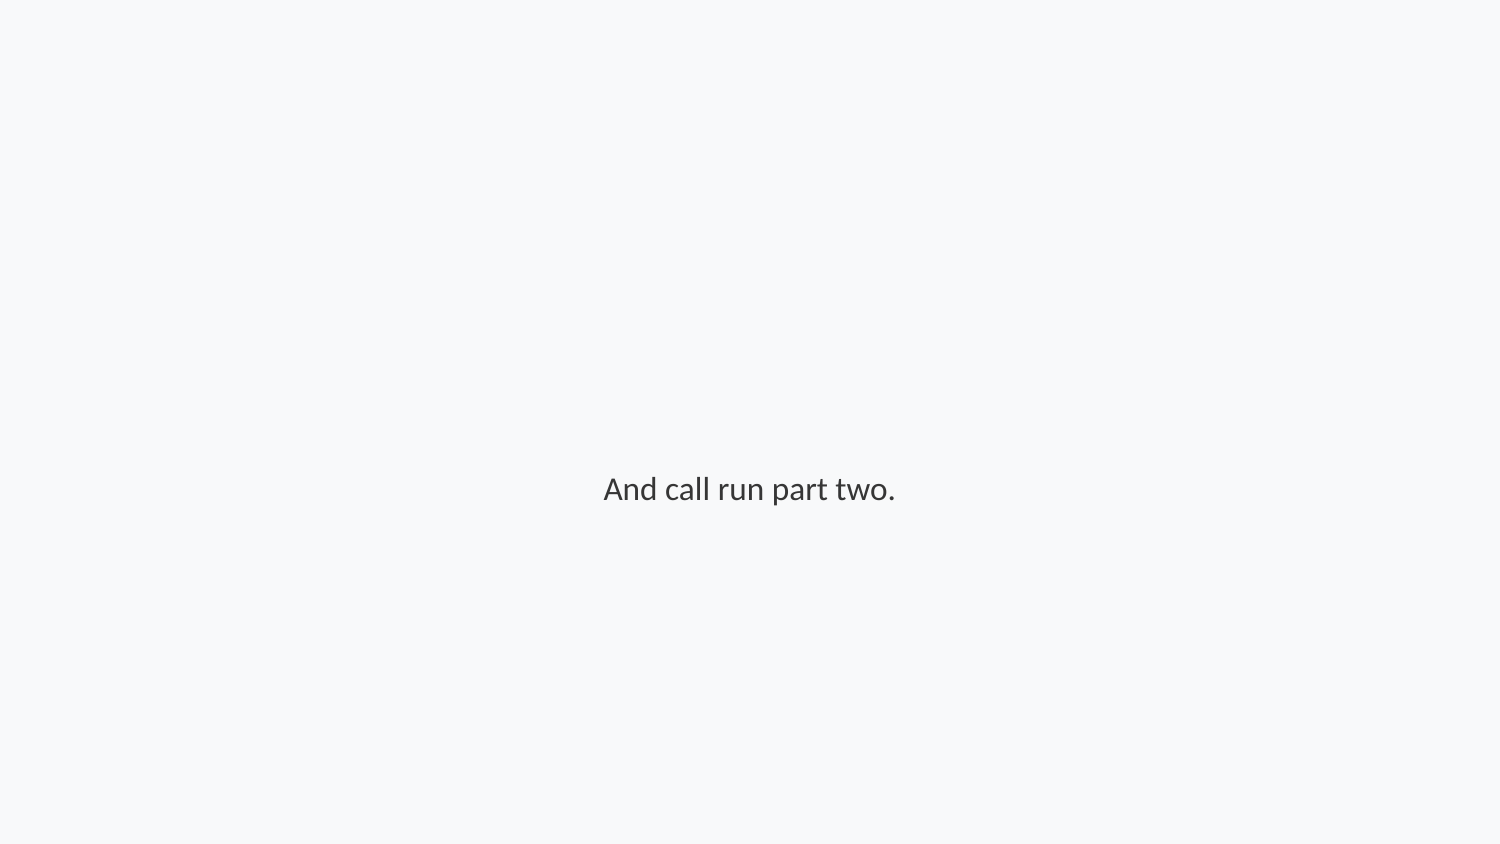

And call run part two.
Step 223 of 264